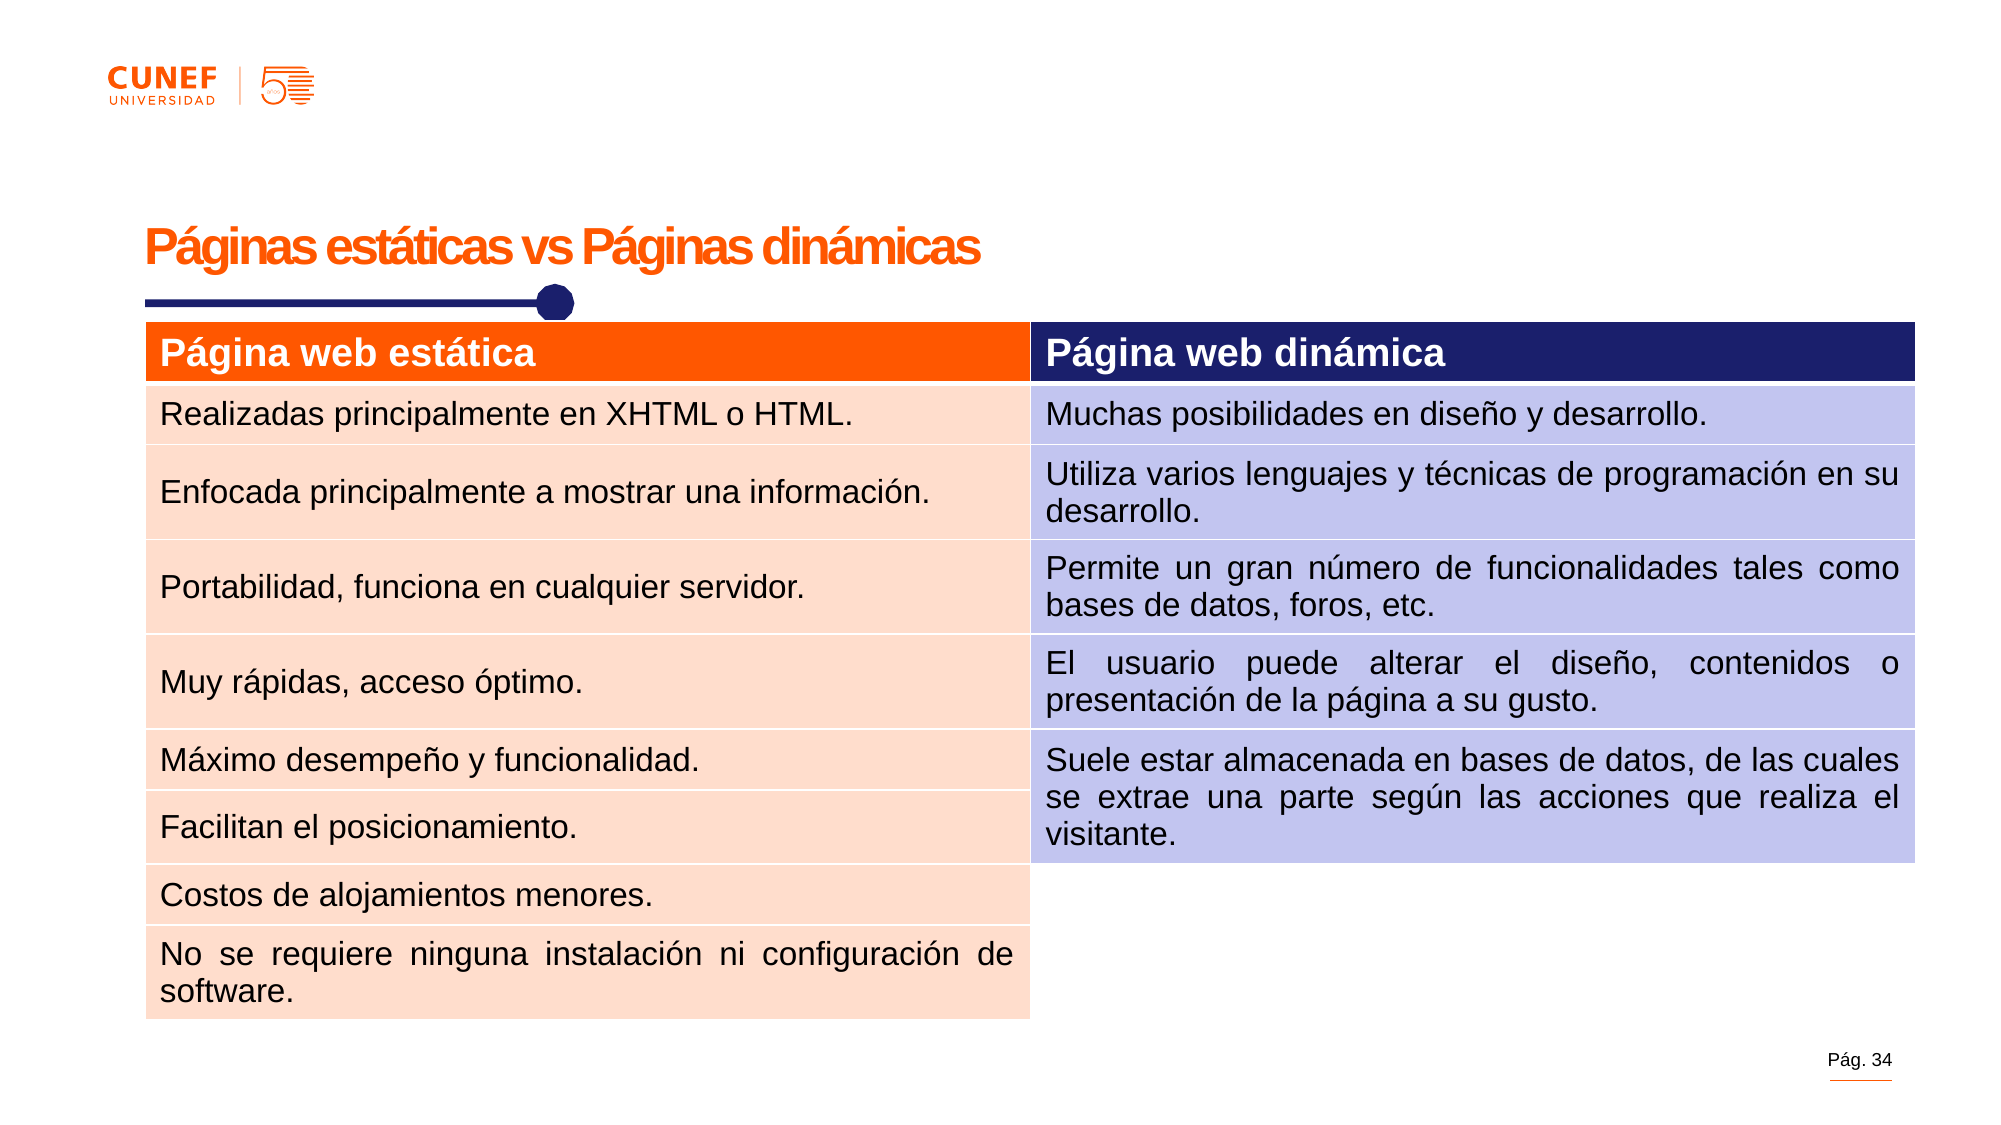

Páginas estáticas vs Páginas dinámicas

| Página web estática | Página web dinámica |
| --- | --- |
| Realizadas principalmente en XHTML o HTML. | Muchas posibilidades en diseño y desarrollo. |
| Enfocada principalmente a mostrar una información. | Utiliza varios lenguajes y técnicas de programación en su desarrollo. |
| Portabilidad, funciona en cualquier servidor. | Permite un gran número de funcionalidades tales como bases de datos, foros, etc. |
| Muy rápidas, acceso óptimo. | El usuario puede alterar el diseño, contenidos o presentación de la página a su gusto. |
| Máximo desempeño y funcionalidad. | Suele estar almacenada en bases de datos, de las cuales se extrae una parte según las acciones que realiza el visitante. |
| Facilitan el posicionamiento. |  |
| Costos de alojamientos menores. |  |
| No se requiere ninguna instalación ni configuración de software. |  |